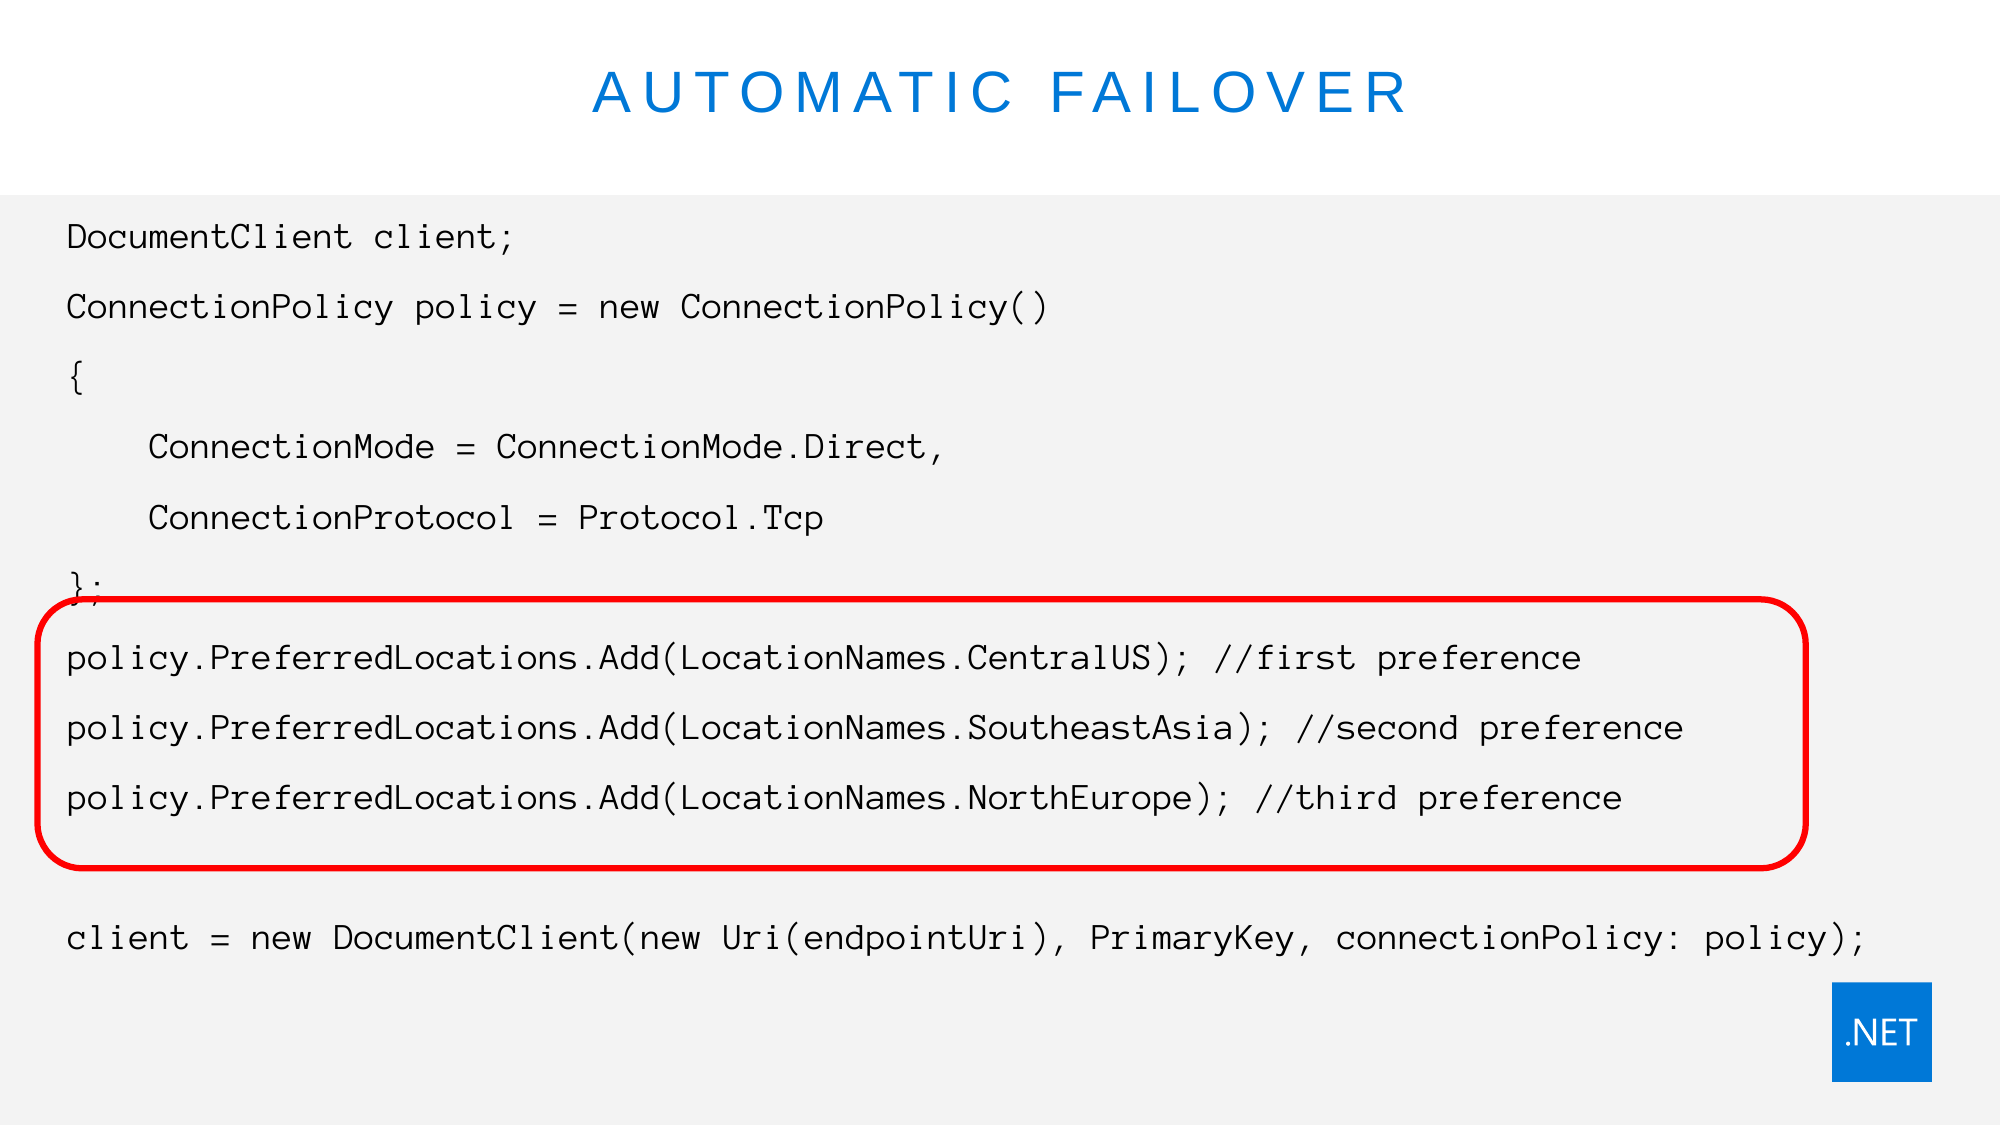

# Automatic Failover
DocumentClient client;
ConnectionPolicy policy = new ConnectionPolicy()
{
    ConnectionMode = ConnectionMode.Direct,
    ConnectionProtocol = Protocol.Tcp
};
policy.PreferredLocations.Add(LocationNames.CentralUS); //first preference
policy.PreferredLocations.Add(LocationNames.SoutheastAsia); //second preference
policy.PreferredLocations.Add(LocationNames.NorthEurope); //third preference

client = new DocumentClient(new Uri(endpointUri), PrimaryKey, connectionPolicy: policy);